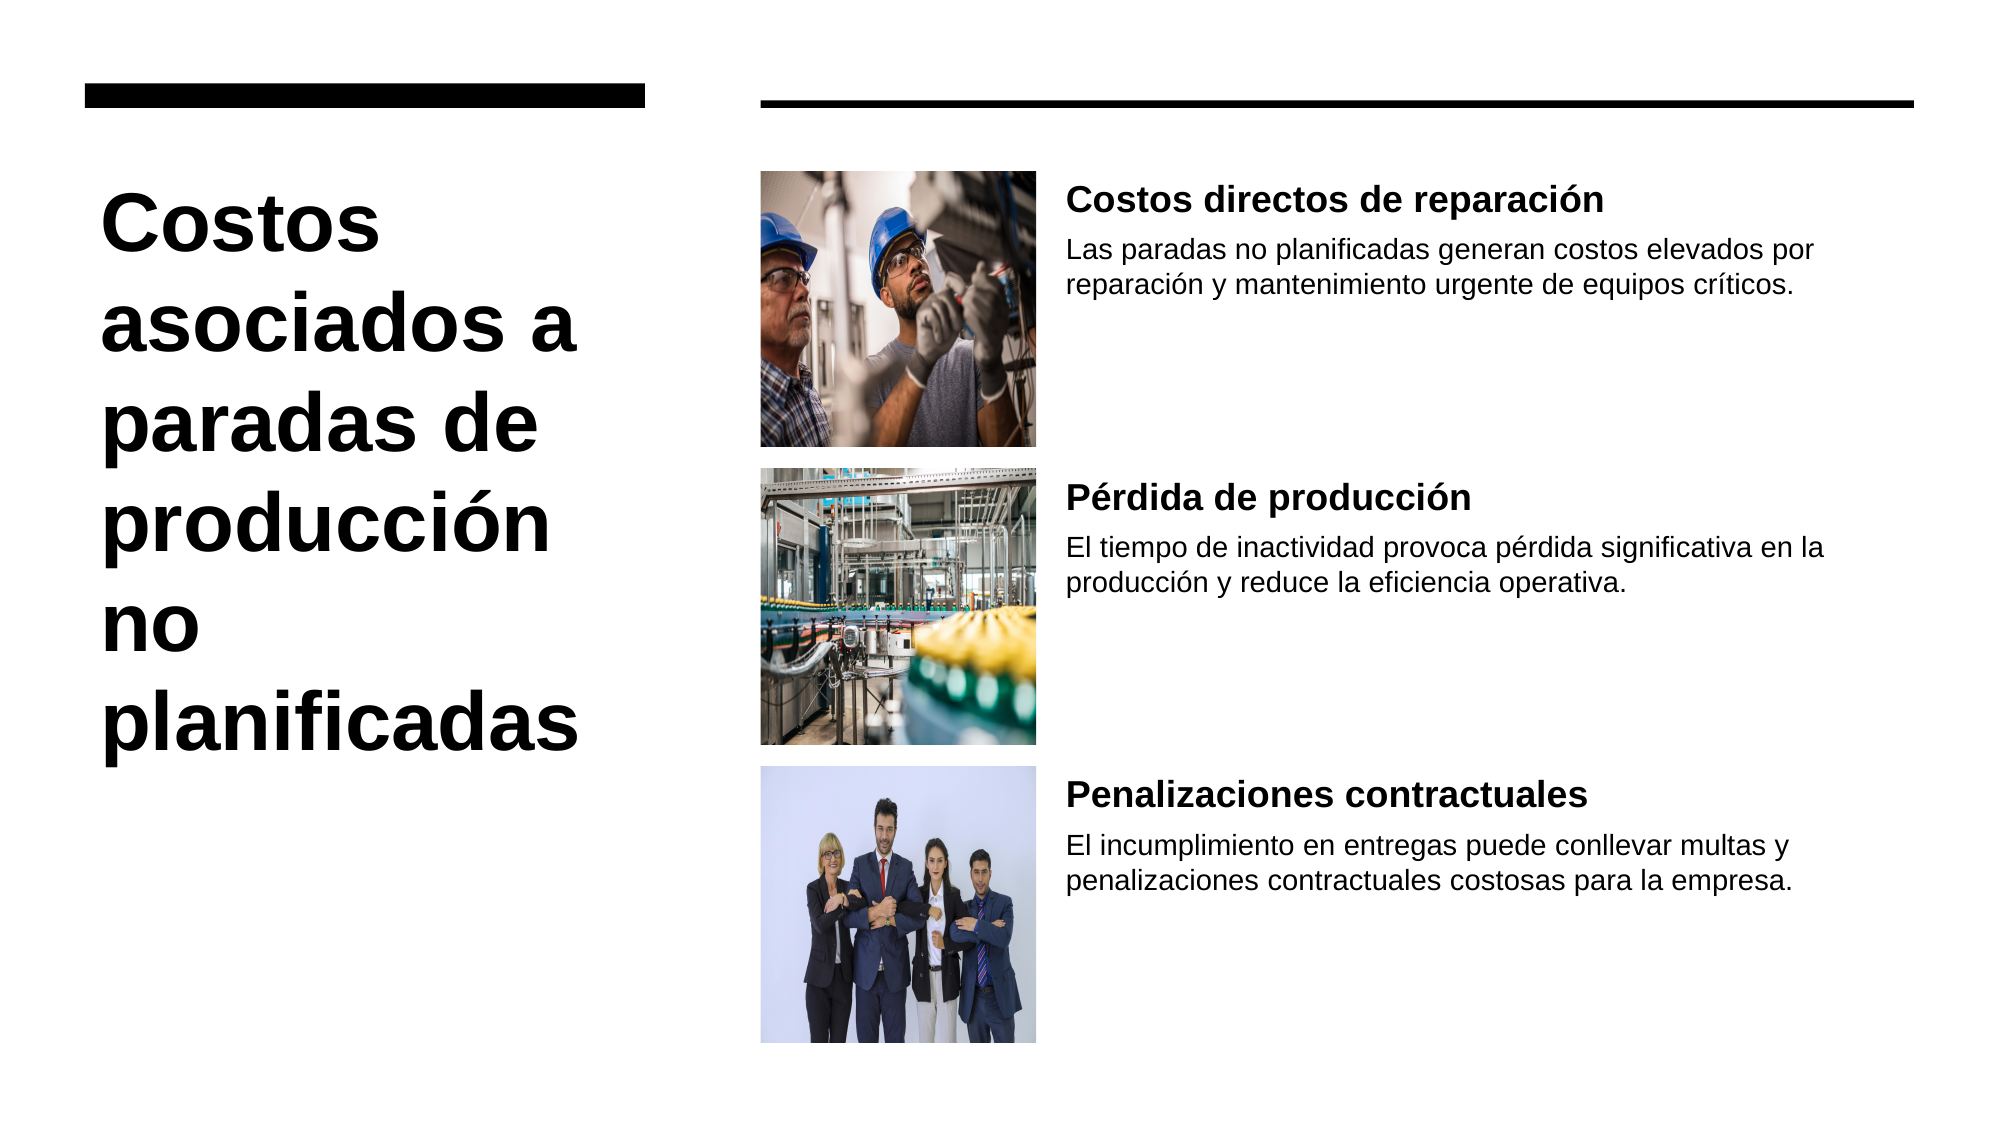

# Costos asociados a paradas de producción no planificadas
Costos directos de reparación
Las paradas no planificadas generan costos elevados por reparación y mantenimiento urgente de equipos críticos.
Pérdida de producción
El tiempo de inactividad provoca pérdida significativa en la producción y reduce la eficiencia operativa.
Penalizaciones contractuales
El incumplimiento en entregas puede conllevar multas y penalizaciones contractuales costosas para la empresa.